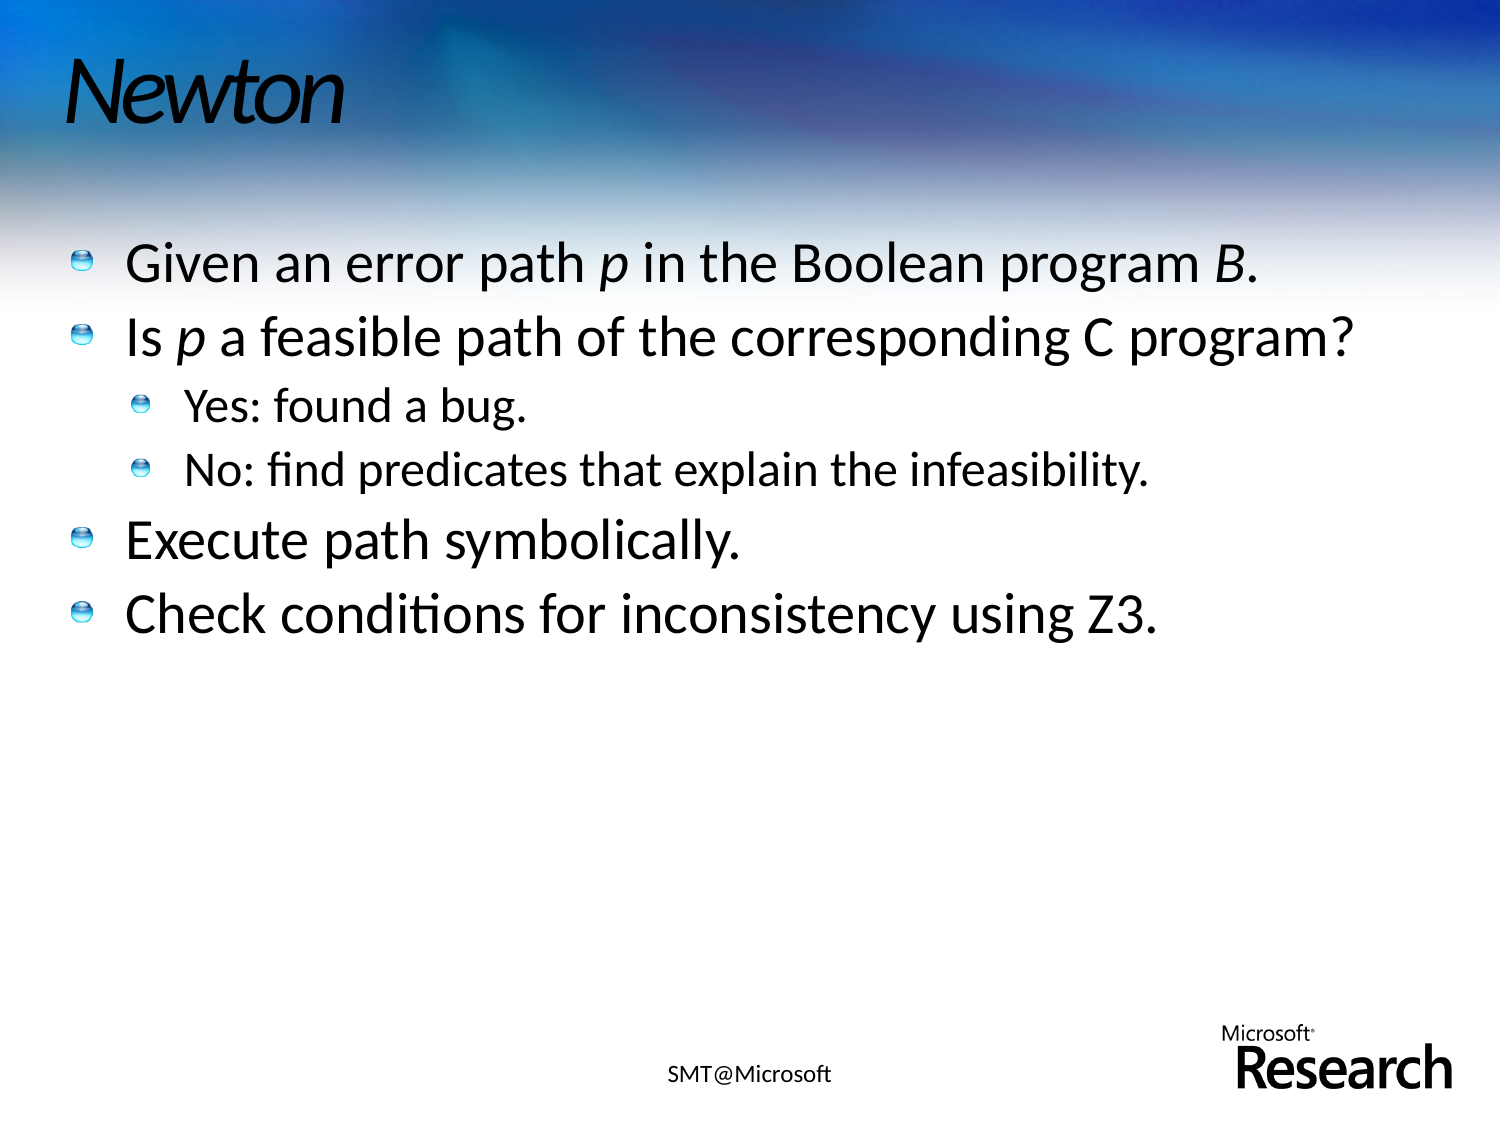

# Newton
Given an error path p in the Boolean program B.
Is p a feasible path of the corresponding C program?
Yes: found a bug.
No: find predicates that explain the infeasibility.
Execute path symbolically.
Check conditions for inconsistency using Z3.
SMT@Microsoft